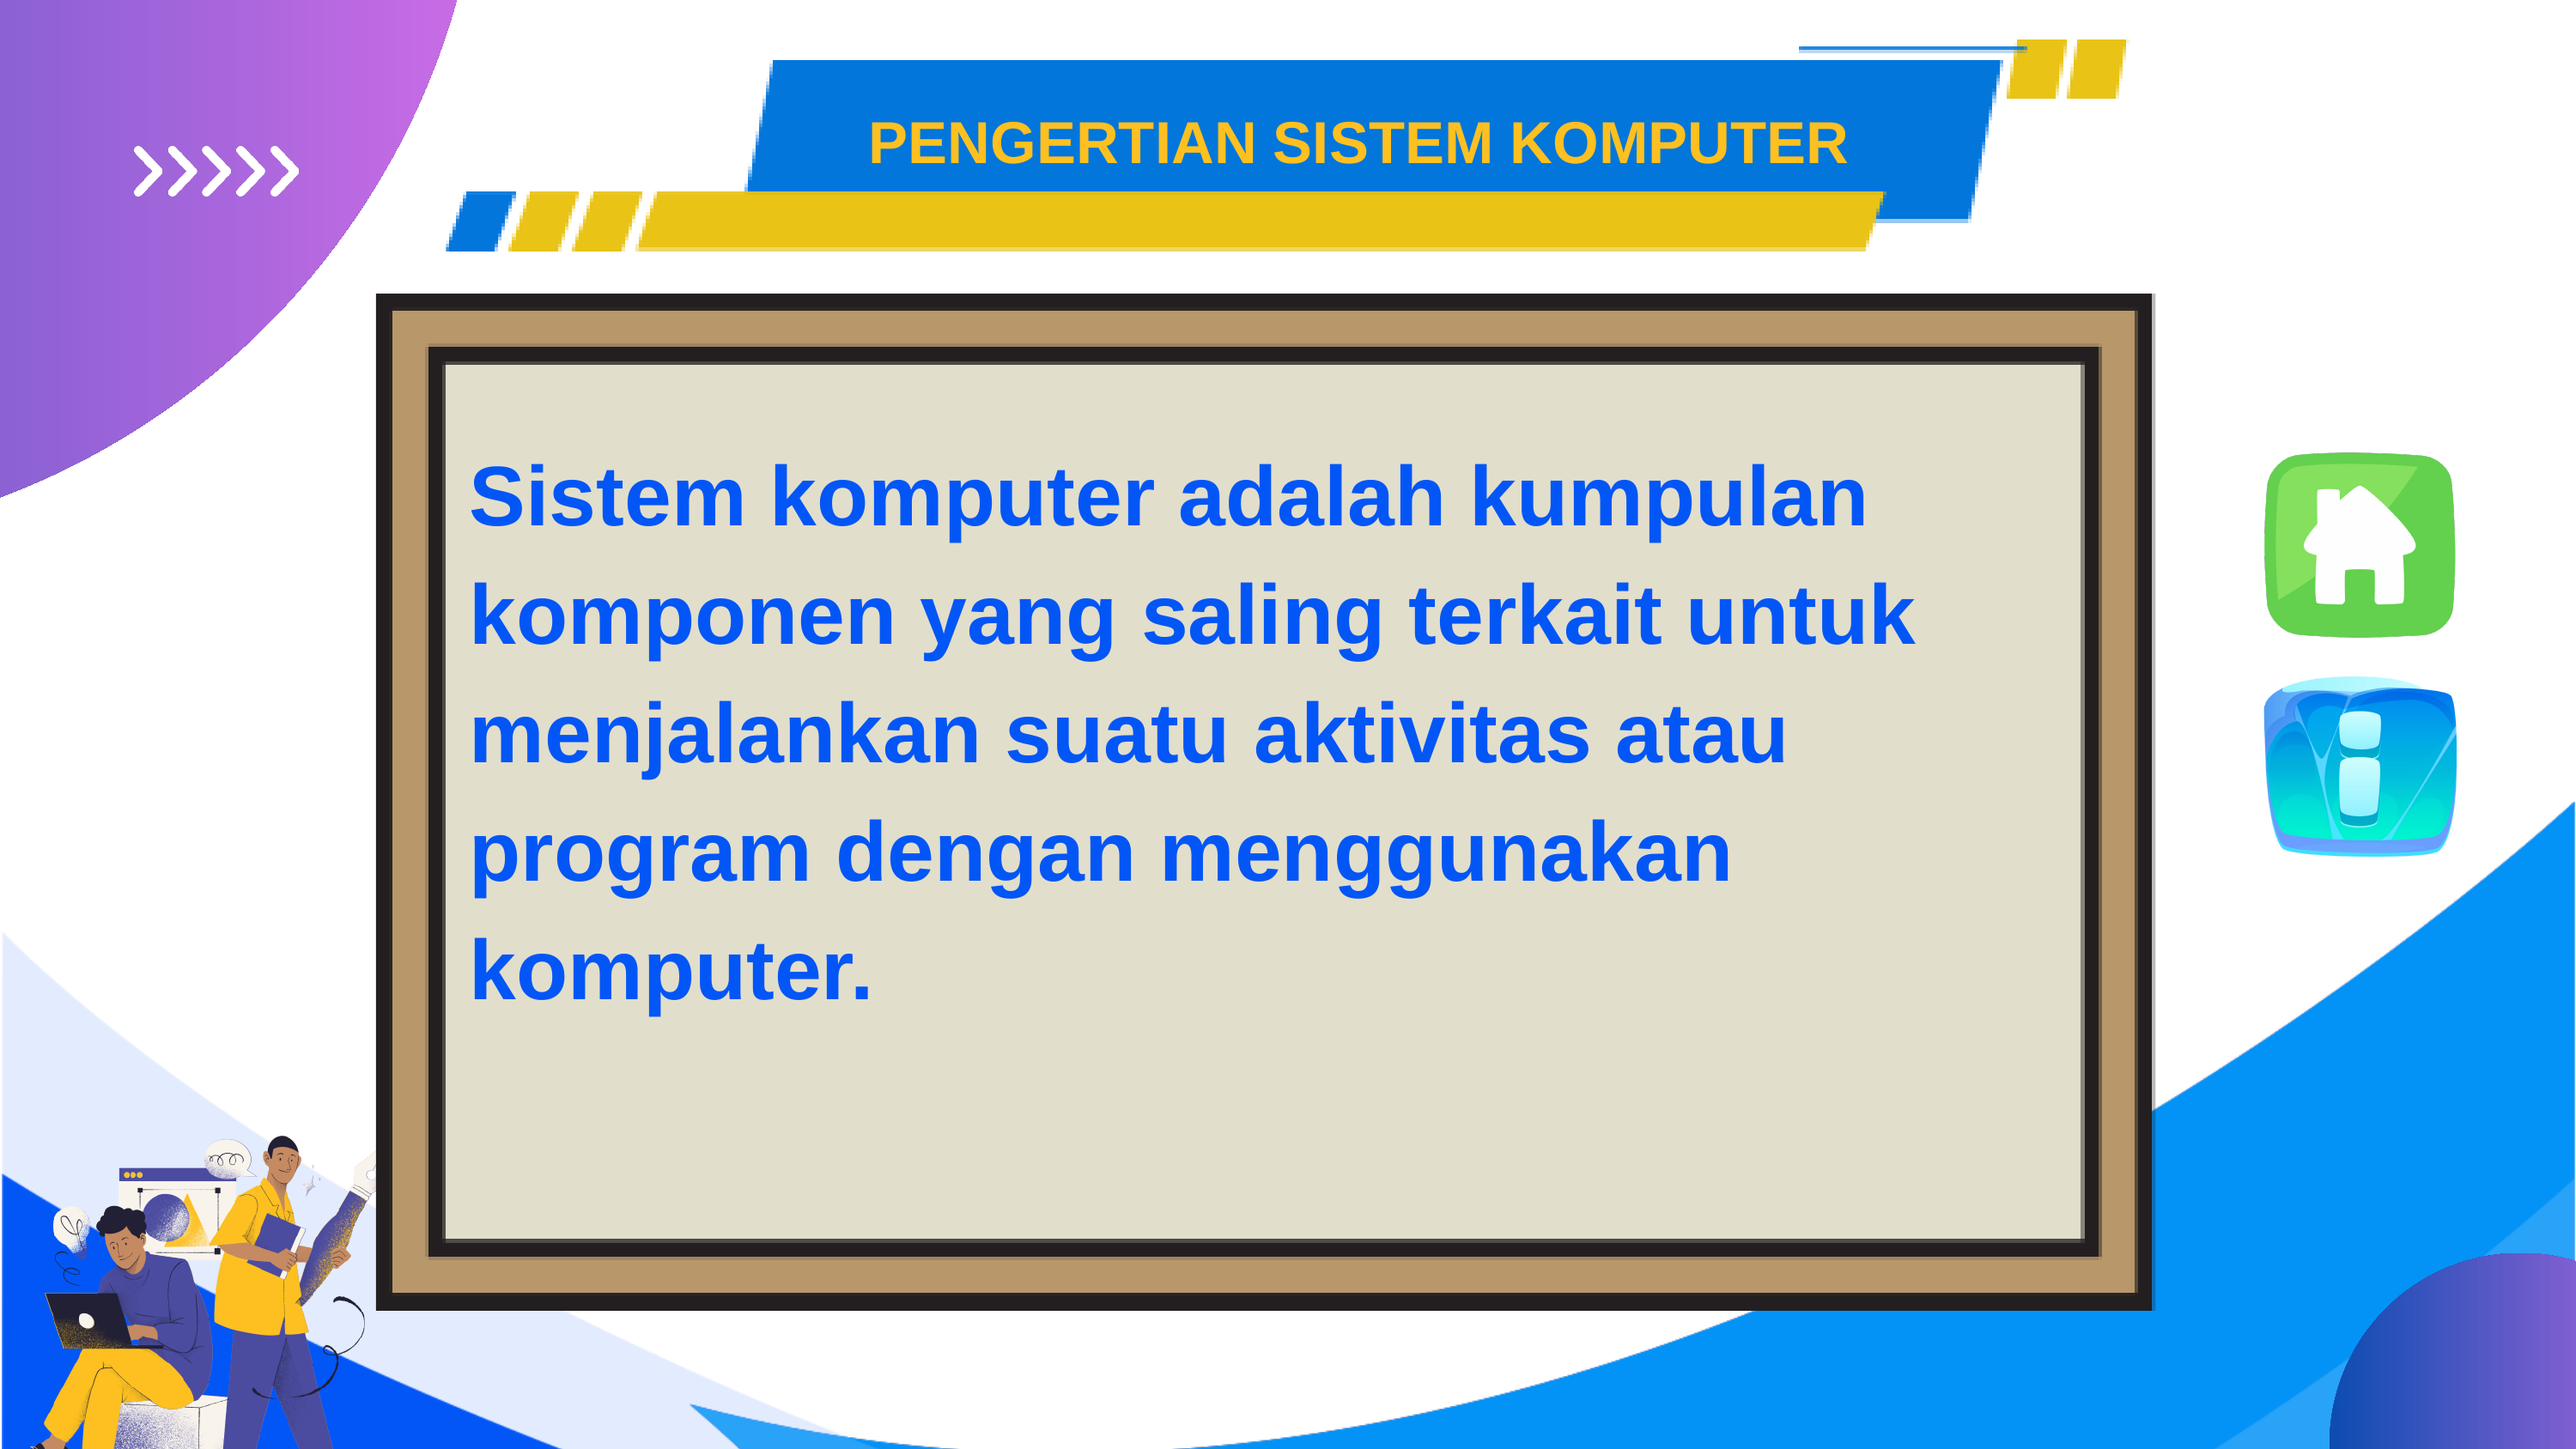

PENGERTIAN SISTEM KOMPUTER

Sistem komputer adalah kumpulan komponen yang saling terkait untuk menjalankan suatu aktivitas atau program dengan menggunakan komputer.